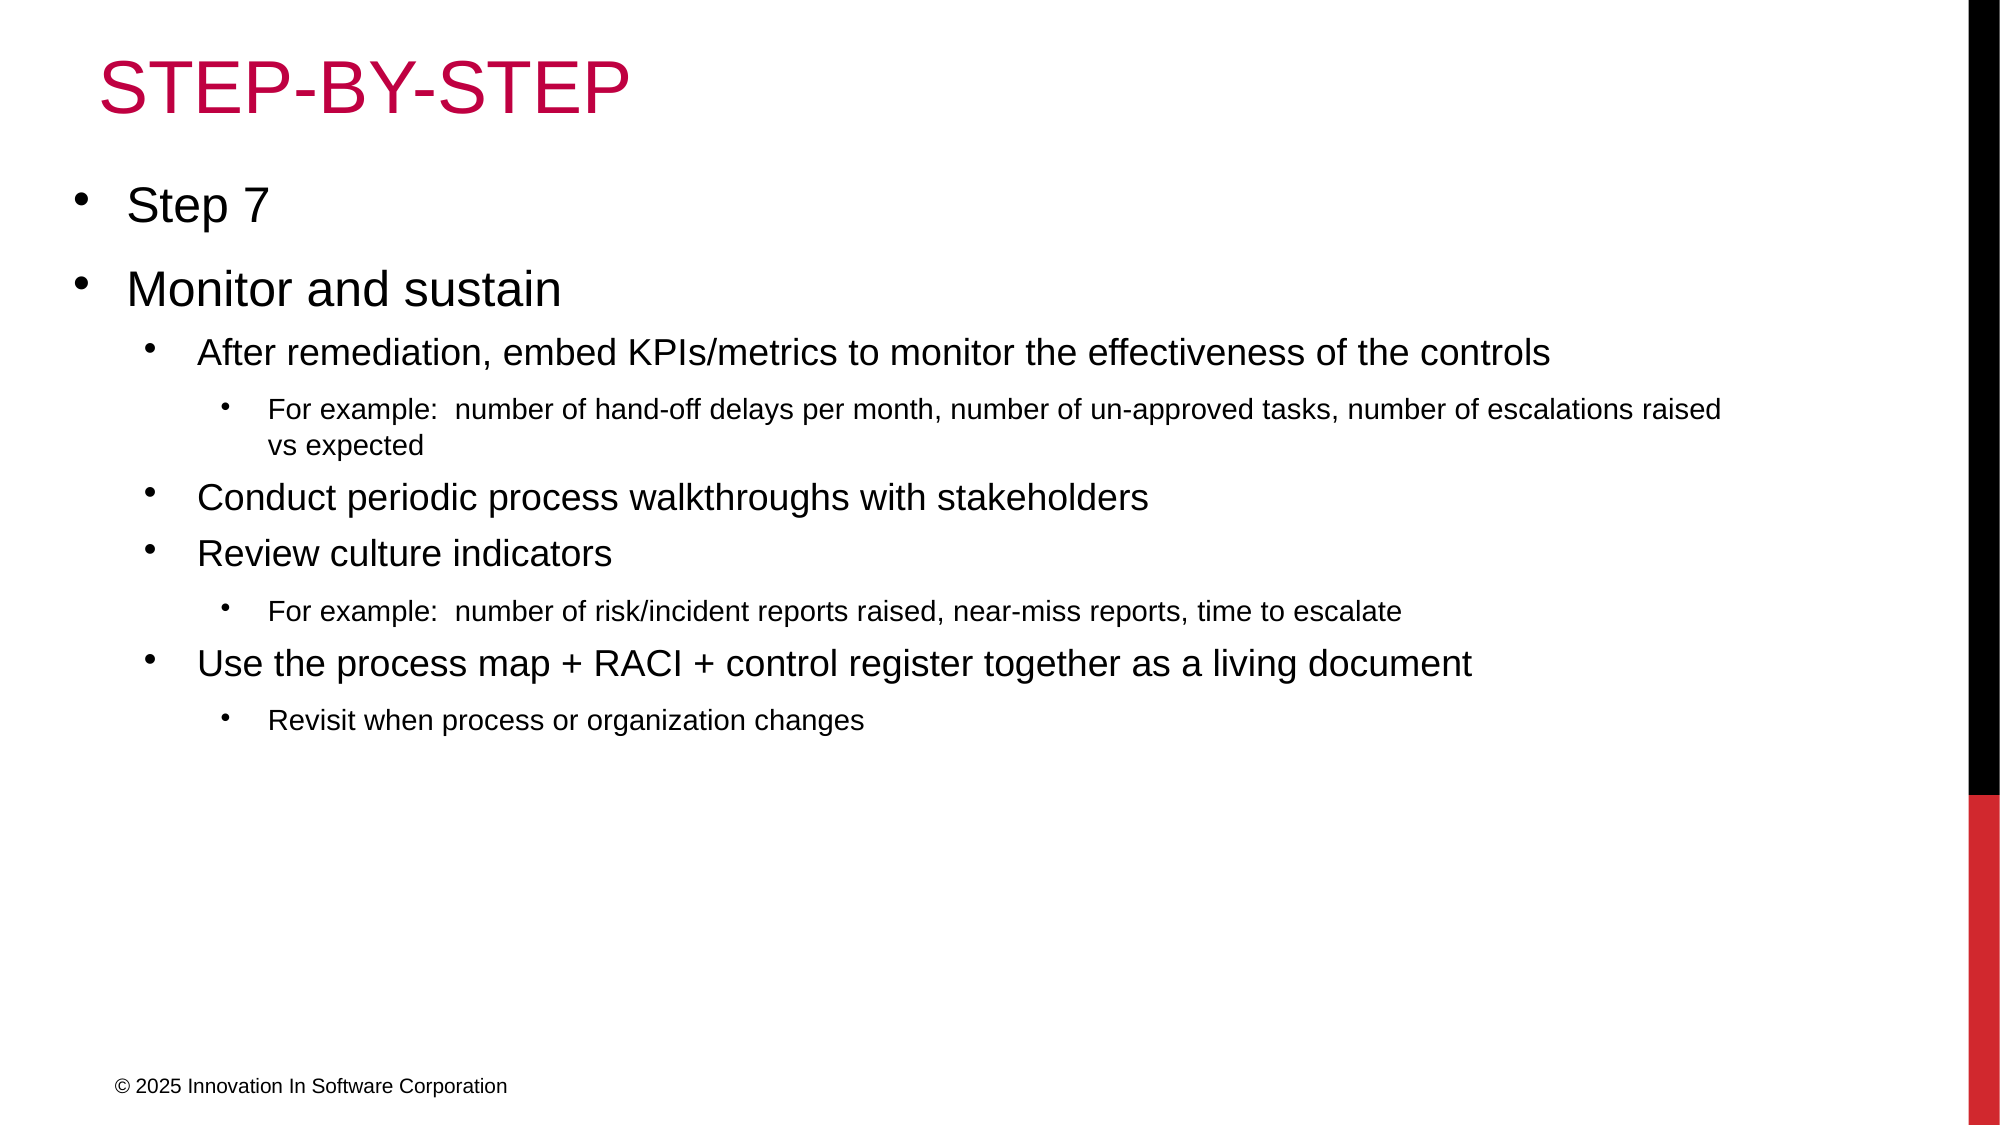

# Step-by-Step
Step 7
Monitor and sustain
After remediation, embed KPIs/metrics to monitor the effectiveness of the controls
For example:  number of hand-off delays per month, number of un-approved tasks, number of escalations raised vs expected
Conduct periodic process walkthroughs with stakeholders
Review culture indicators
For example:  number of risk/incident reports raised, near-miss reports, time to escalate
Use the process map + RACI + control register together as a living document
Revisit when process or organization changes
© 2025 Innovation In Software Corporation